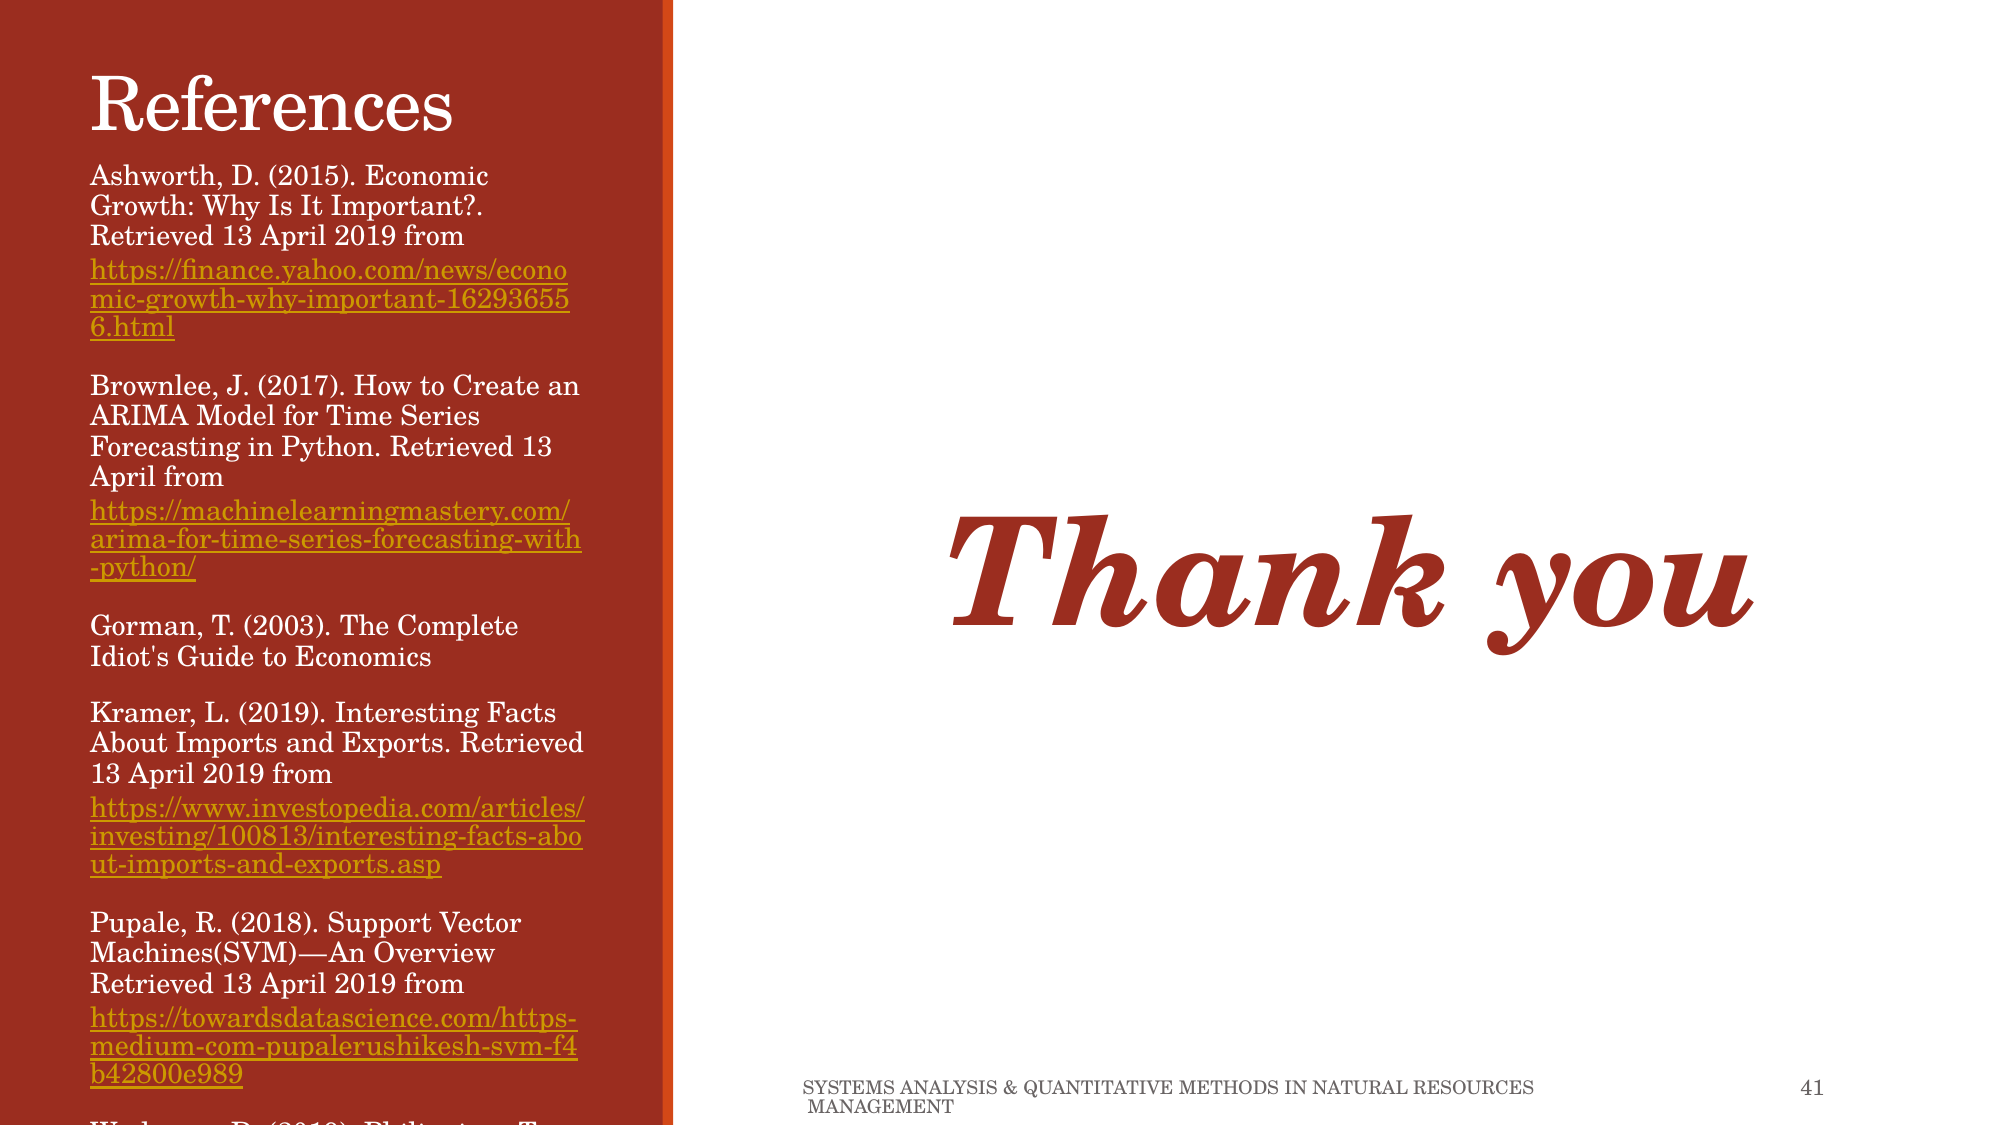

# References
Ashworth, D. (2015). Economic Growth: Why Is It Important?. Retrieved 13 April 2019 from https://finance.yahoo.com/news/economic-growth-why-important-162936556.html
Brownlee, J. (2017). How to Create an ARIMA Model for Time Series Forecasting in Python. Retrieved 13 April from https://machinelearningmastery.com/arima-for-time-series-forecasting-with-python/
Gorman, T. (2003). The Complete Idiot's Guide to Economics
Kramer, L. (2019). Interesting Facts About Imports and Exports. Retrieved 13 April 2019 from https://www.investopedia.com/articles/investing/100813/interesting-facts-about-imports-and-exports.asp
Pupale, R. (2018). Support Vector Machines(SVM) — An Overview Retrieved 13 April 2019 from https://towardsdatascience.com/https-medium-com-pupalerushikesh-svm-f4b42800e989
Workman, D. (2019). Philippines Top Trading Partners. Retrieved 13 April 2019 from http://www.worldstopexports.com/philippines-top-import-partners/

Thank you
Systems Analysis & Quantitative Methods in Natural Resources Management
41